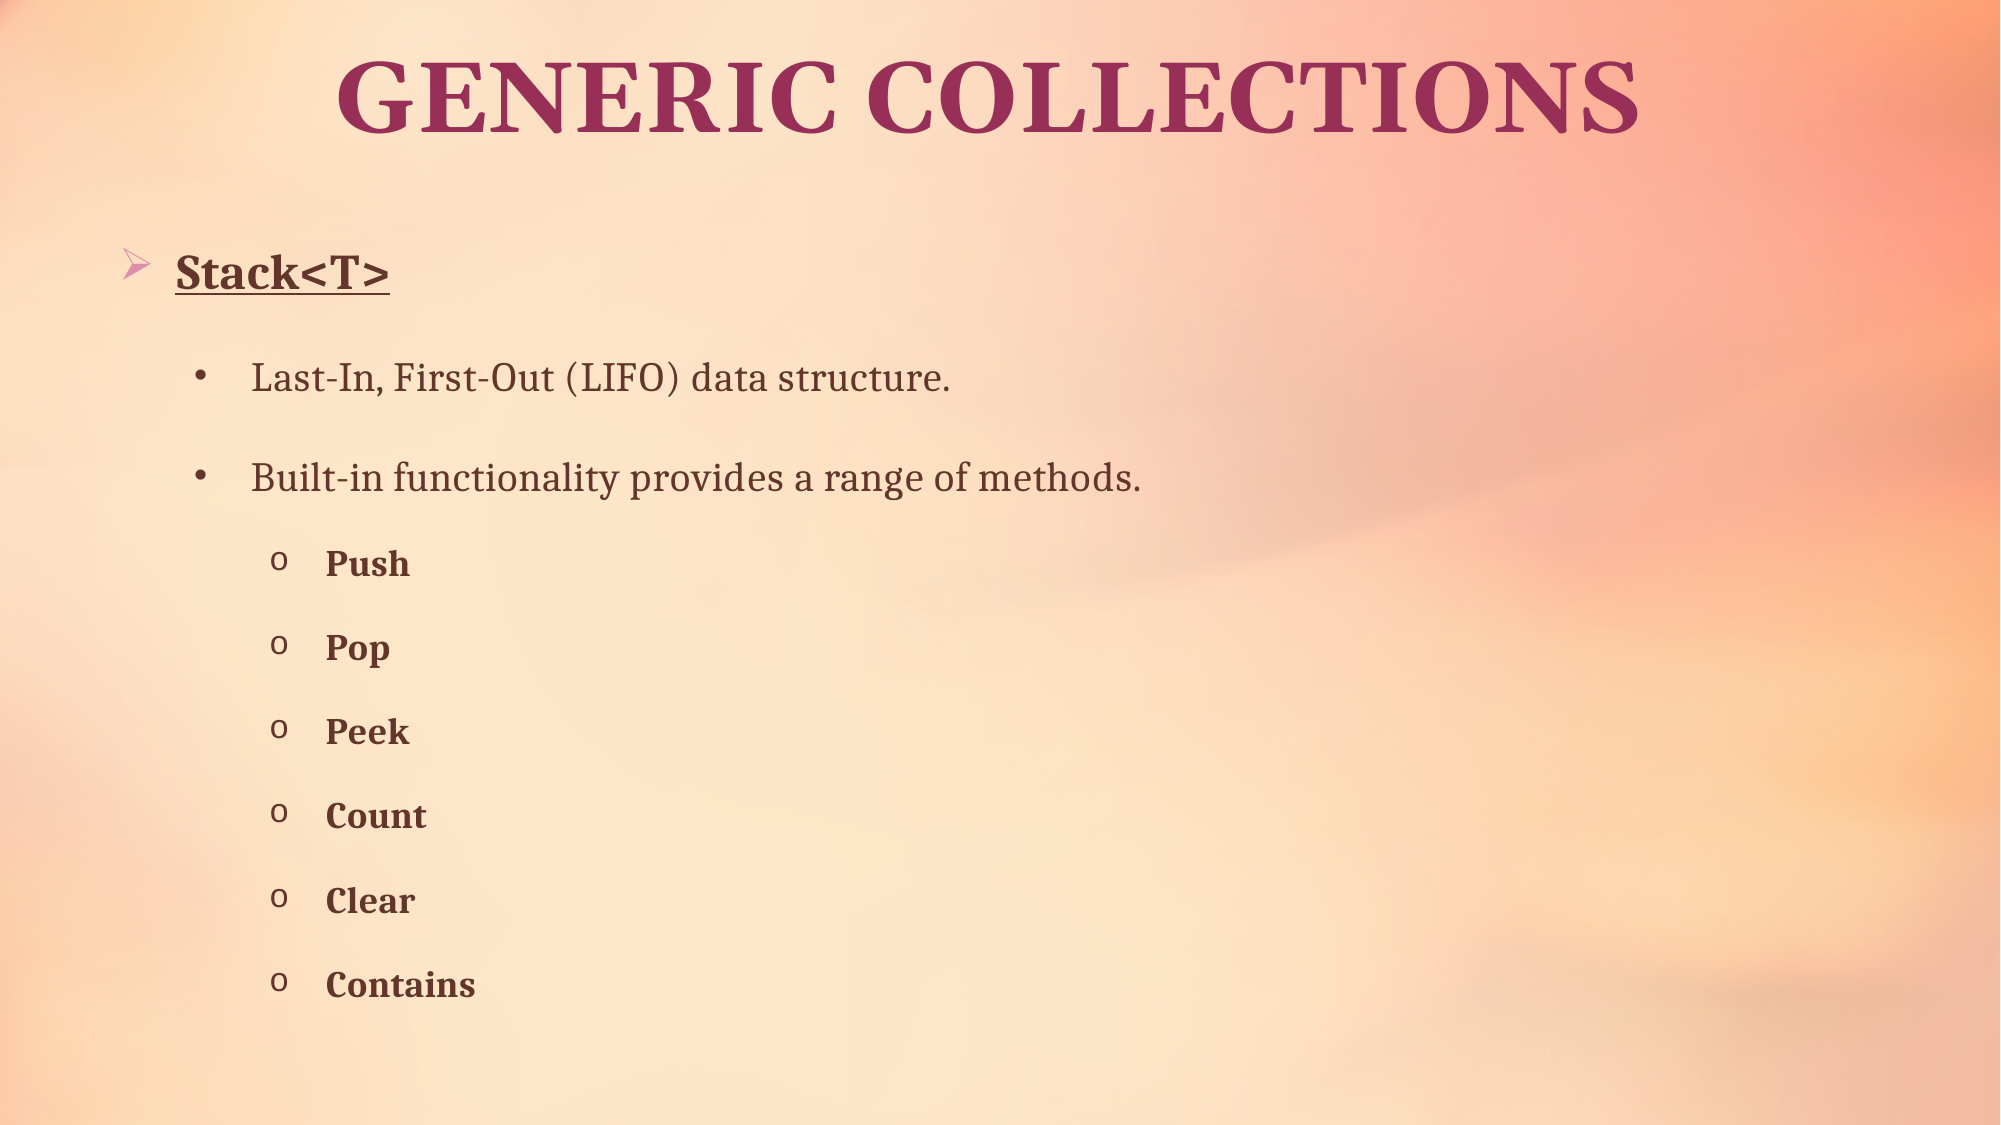

# GENERIC COLLECTIONS
Stack<T>
Last-In, First-Out (LIFO) data structure.
Built-in functionality provides a range of methods.
Push
Pop
Peek
Count
Clear
Contains